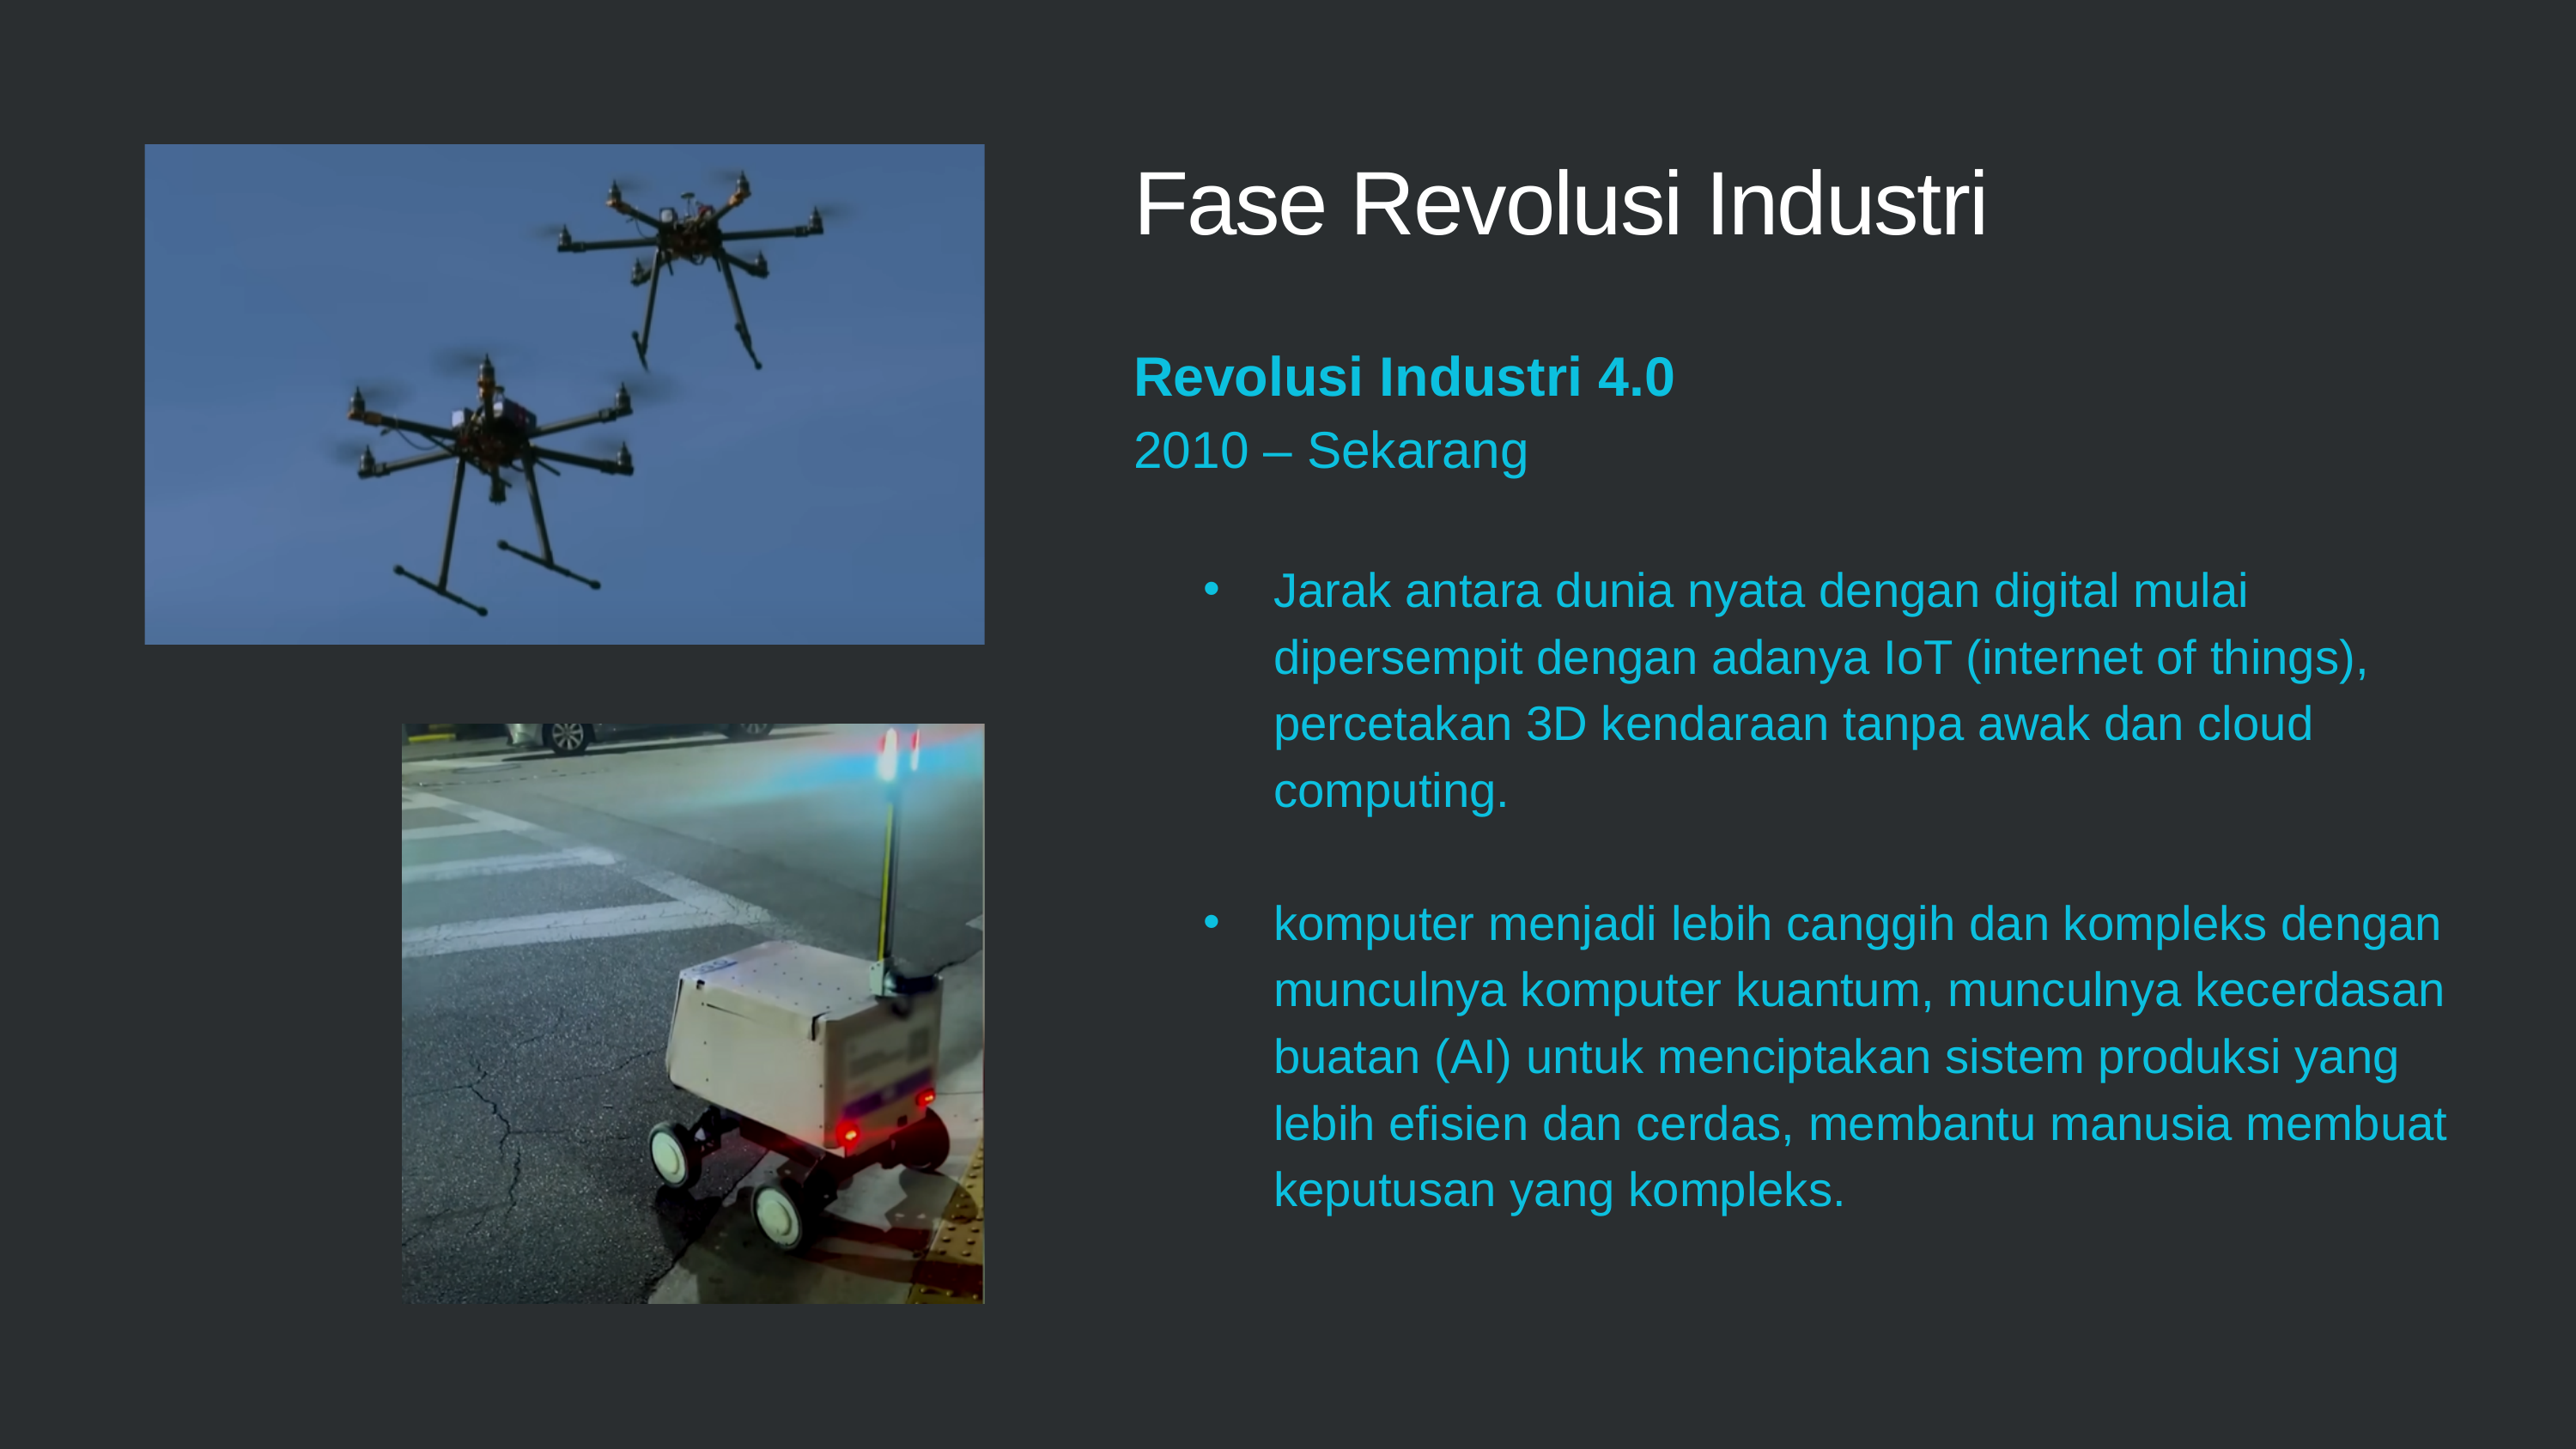

Fase Revolusi Industri
Revolusi Industri 4.0
2010 – Sekarang

Jarak antara dunia nyata dengan digital mulai dipersempit dengan adanya IoT (internet of things), percetakan 3D kendaraan tanpa awak dan cloud computing.

komputer menjadi lebih canggih dan kompleks dengan munculnya komputer kuantum, munculnya kecerdasan buatan (AI) untuk menciptakan sistem produksi yang lebih efisien dan cerdas, membantu manusia membuat keputusan yang kompleks.